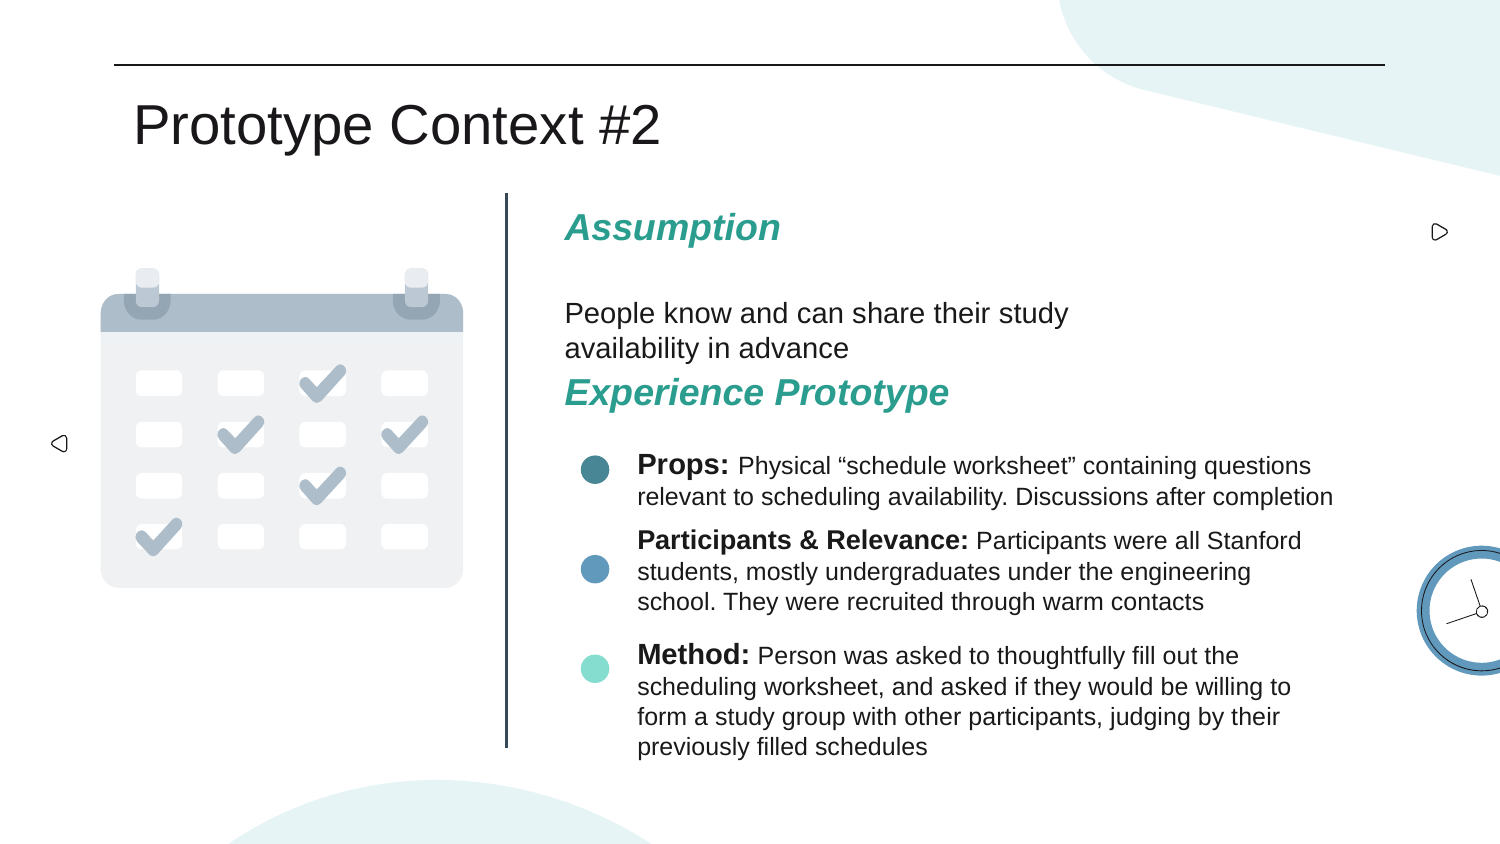

# Prototype Context #2
Assumption
People know and can share their study availability in advance

Experience Prototype
Props: Physical “schedule worksheet” containing questions relevant to scheduling availability. Discussions after completion

Participants & Relevance: Participants were all Stanford students, mostly undergraduates under the engineering school. They were recruited through warm contacts

Method: Person was asked to thoughtfully fill out the scheduling worksheet, and asked if they would be willing to form a study group with other participants, judging by their previously filled schedules